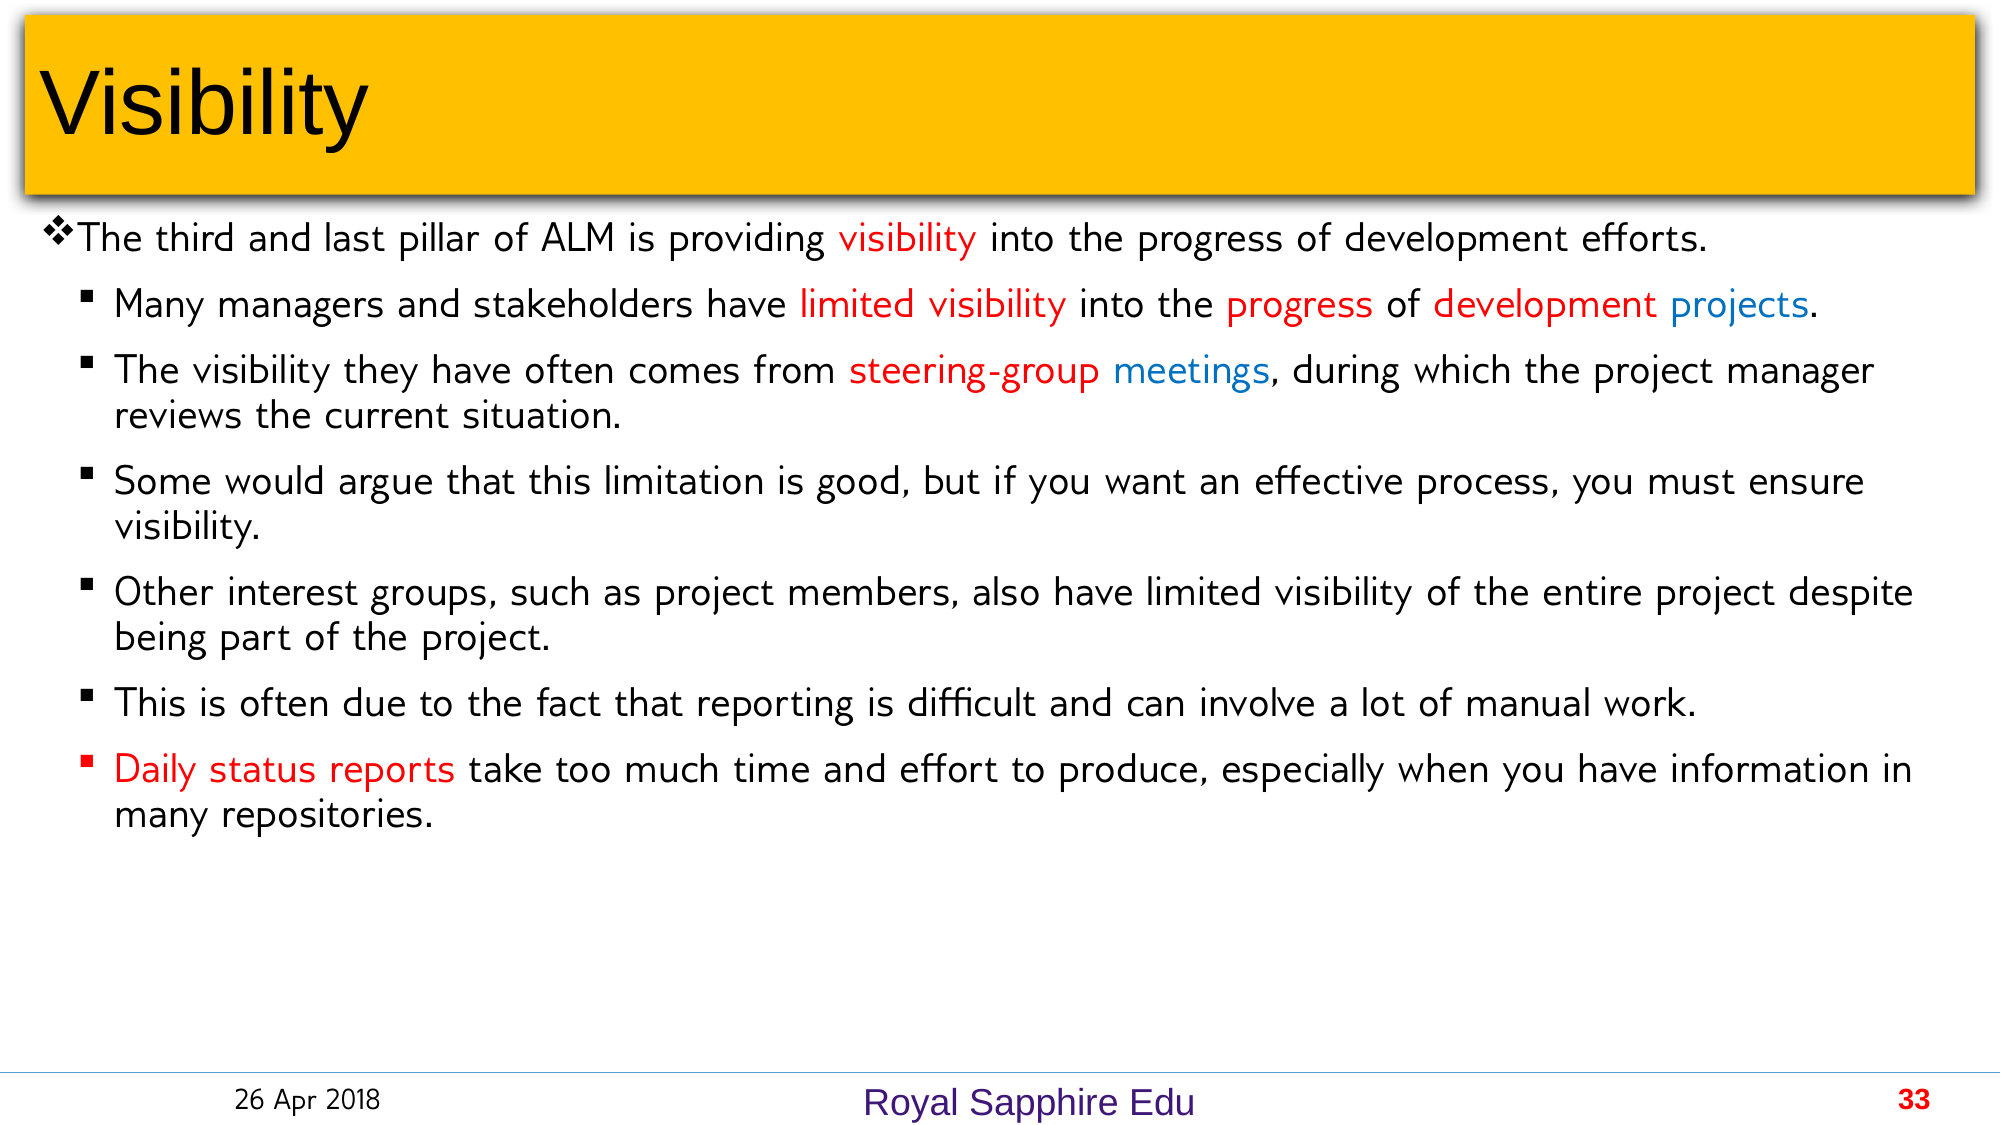

# Visibility
The third and last pillar of ALM is providing visibility into the progress of development efforts.
Many managers and stakeholders have limited visibility into the progress of development projects.
The visibility they have often comes from steering-group meetings, during which the project manager reviews the current situation.
Some would argue that this limitation is good, but if you want an effective process, you must ensure visibility.
Other interest groups, such as project members, also have limited visibility of the entire project despite being part of the project.
This is often due to the fact that reporting is difficult and can involve a lot of manual work.
Daily status reports take too much time and effort to produce, especially when you have information in many repositories.
26 Apr 2018
33